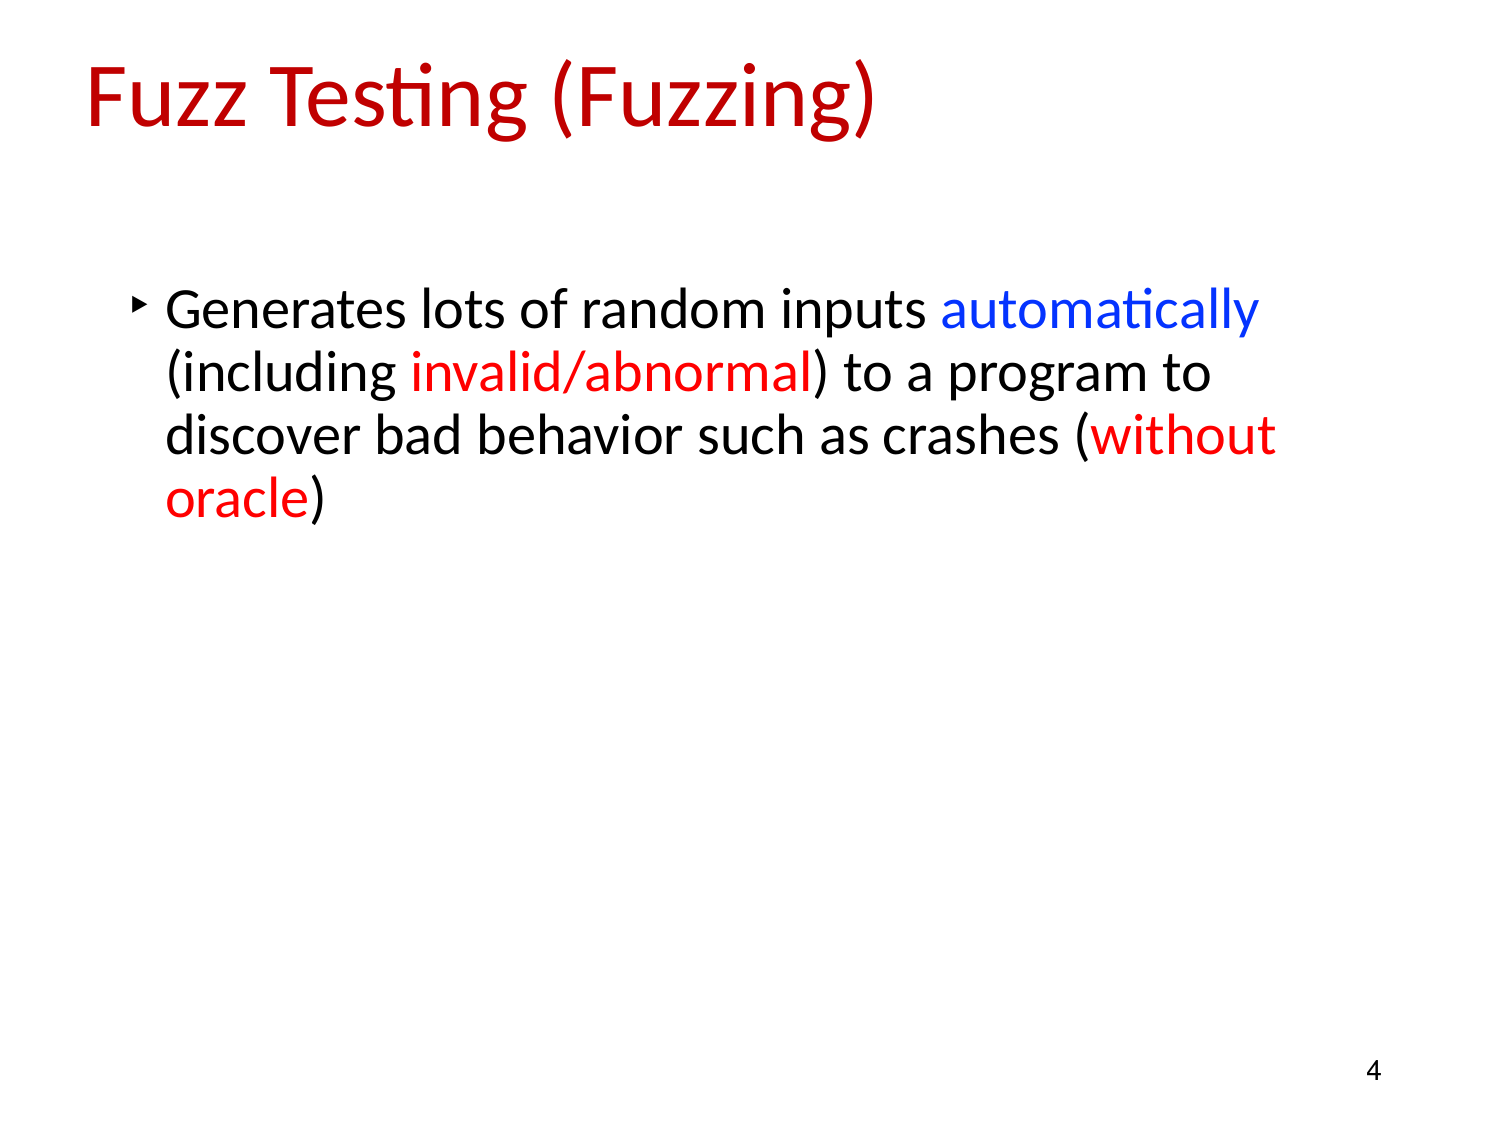

# Fuzz Testing (Fuzzing)
Generates lots of random inputs automatically (including invalid/abnormal) to a program to discover bad behavior such as crashes (without oracle)

4